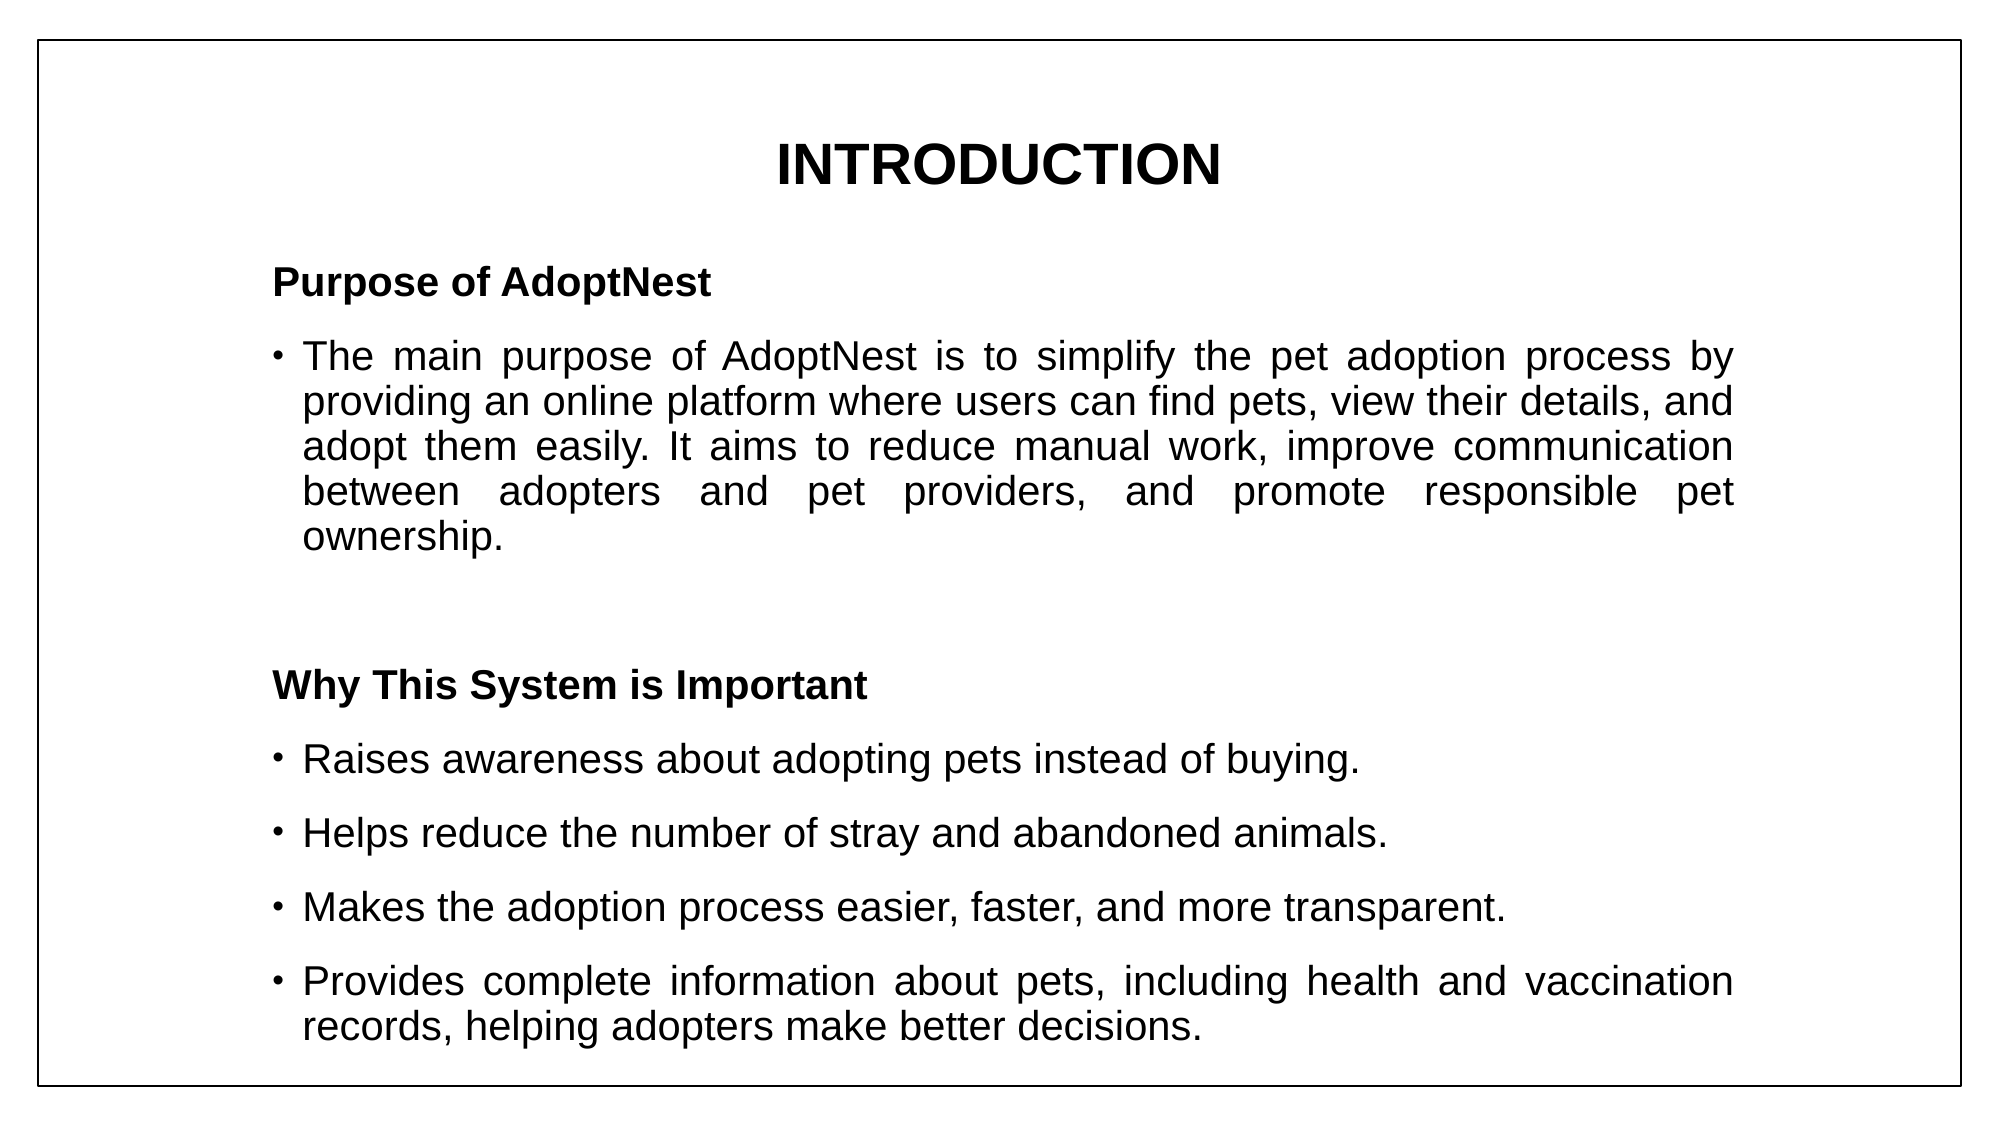

INTRODUCTION
Purpose of AdoptNest
The main purpose of AdoptNest is to simplify the pet adoption process by providing an online platform where users can find pets, view their details, and adopt them easily. It aims to reduce manual work, improve communication between adopters and pet providers, and promote responsible pet ownership.

Why This System is Important
Raises awareness about adopting pets instead of buying.
Helps reduce the number of stray and abandoned animals.
Makes the adoption process easier, faster, and more transparent.
Provides complete information about pets, including health and vaccination records, helping adopters make better decisions.